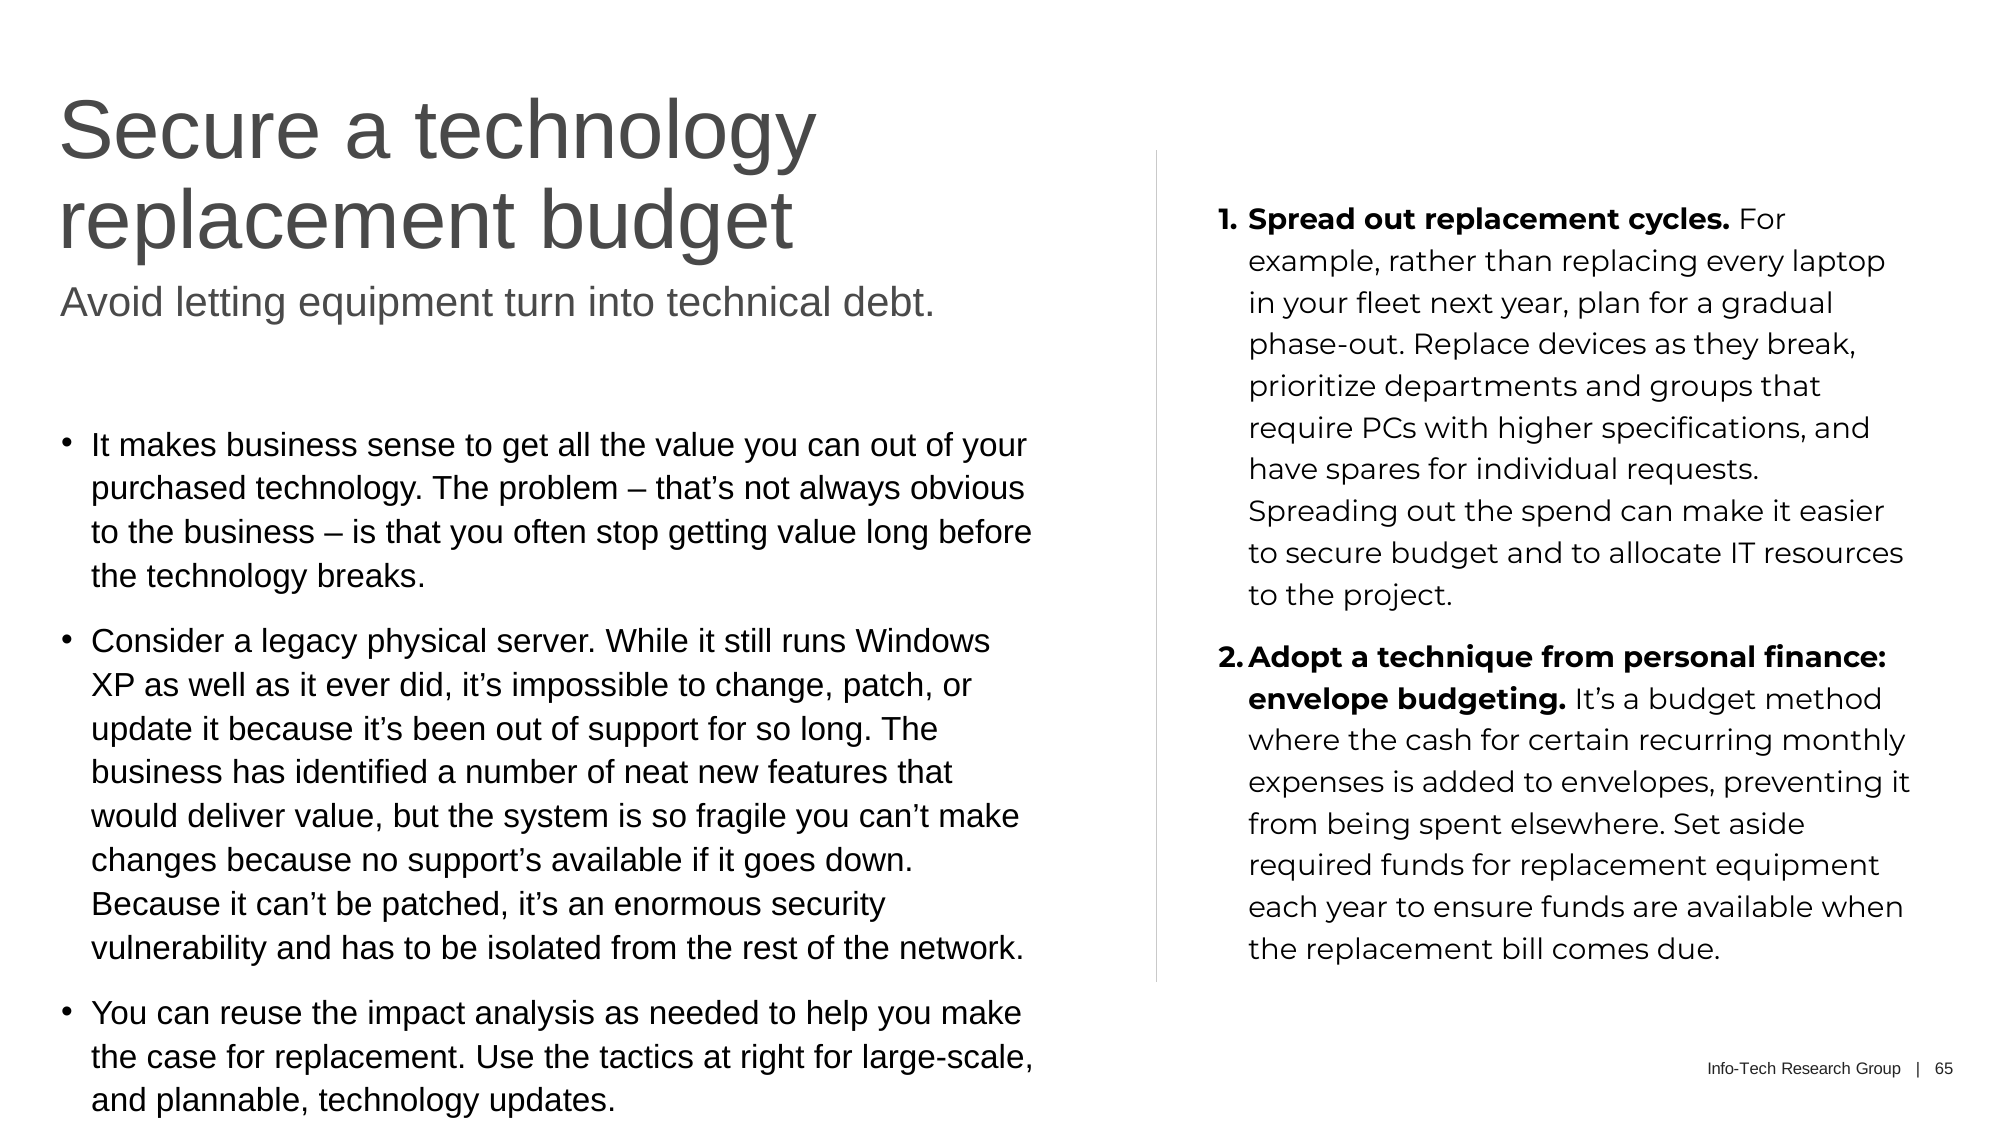

# Secure a technology replacement budget

Spread out replacement cycles. For example, rather than replacing every laptop in your fleet next year, plan for a gradual phase-out. Replace devices as they break, prioritize departments and groups that require PCs with higher specifications, and have spares for individual requests. Spreading out the spend can make it easier to secure budget and to allocate IT resources to the project.
Adopt a technique from personal finance: envelope budgeting. It’s a budget method where the cash for certain recurring monthly expenses is added to envelopes, preventing it from being spent elsewhere. Set aside required funds for replacement equipment each year to ensure funds are available when the replacement bill comes due.
Avoid letting equipment turn into technical debt.
It makes business sense to get all the value you can out of your purchased technology. The problem – that’s not always obvious to the business – is that you often stop getting value long before the technology breaks.
Consider a legacy physical server. While it still runs Windows XP as well as it ever did, it’s impossible to change, patch, or update it because it’s been out of support for so long. The business has identified a number of neat new features that would deliver value, but the system is so fragile you can’t make changes because no support’s available if it goes down. Because it can’t be patched, it’s an enormous security vulnerability and has to be isolated from the rest of the network.
You can reuse the impact analysis as needed to help you make the case for replacement. Use the tactics at right for large-scale, and plannable, technology updates.